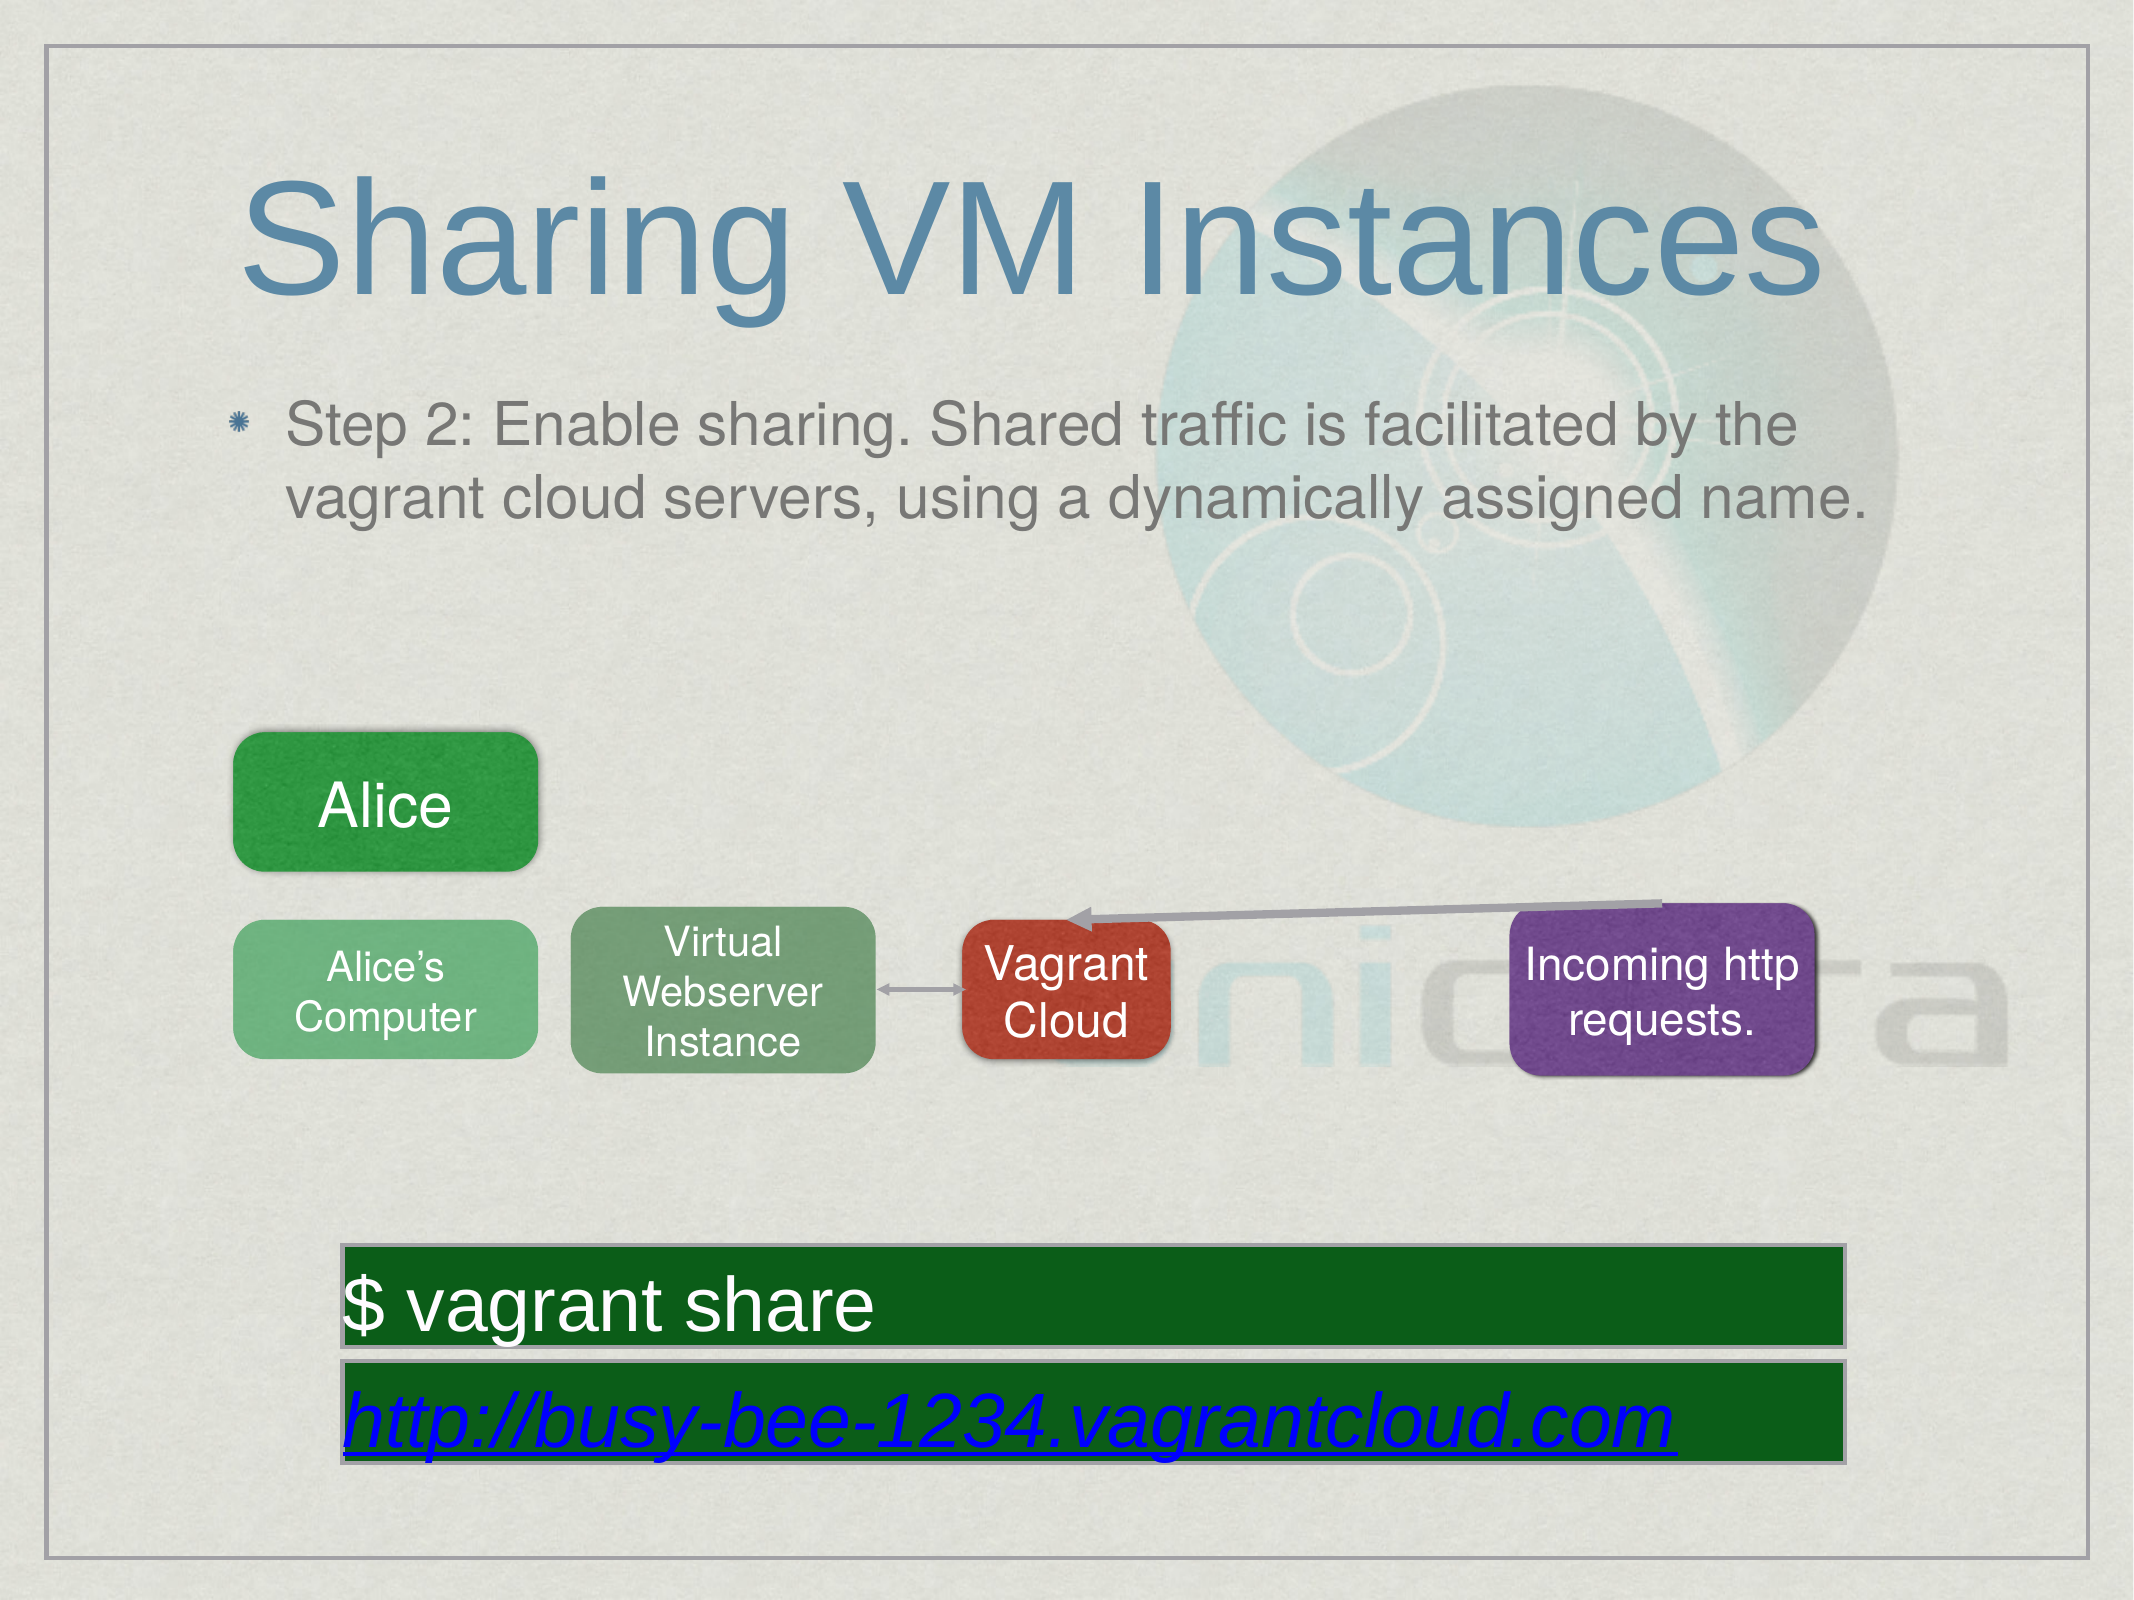

# Sharing VM Instances
Step 2: Enable sharing. Shared traffic is facilitated by the vagrant cloud servers, using a dynamically assigned name.
Alice
Incoming http requests.
Virtual Webserver
Instance
Alice’s Computer
Vagrant Cloud

$
$ vagrant share
http://busy-bee-1234.vagrantcloud.com